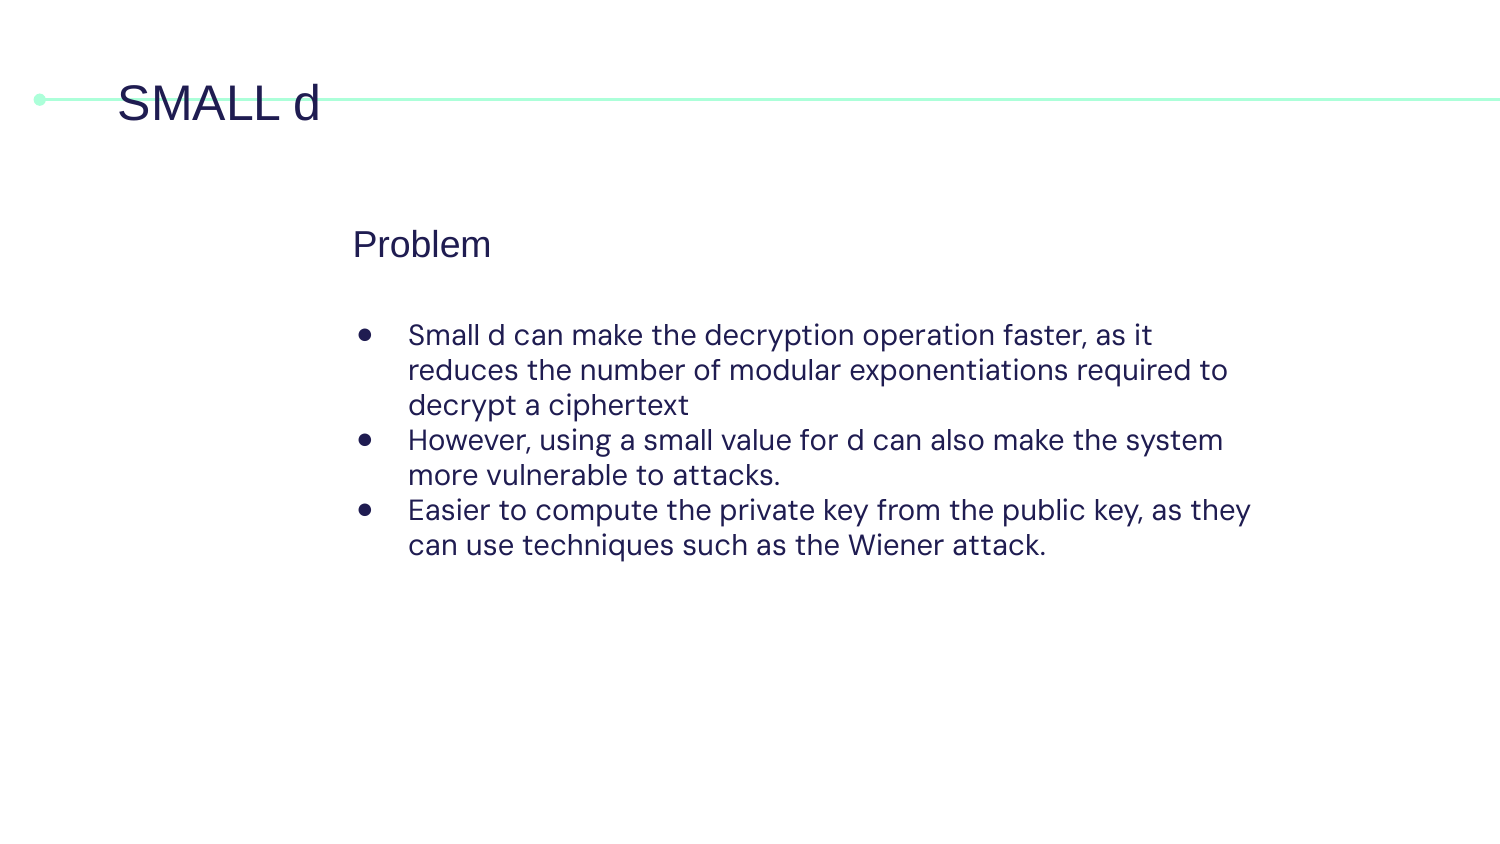

# SMALL d
Problem
Small d can make the decryption operation faster, as it reduces the number of modular exponentiations required to decrypt a ciphertext
However, using a small value for d can also make the system more vulnerable to attacks.
Easier to compute the private key from the public key, as they can use techniques such as the Wiener attack.